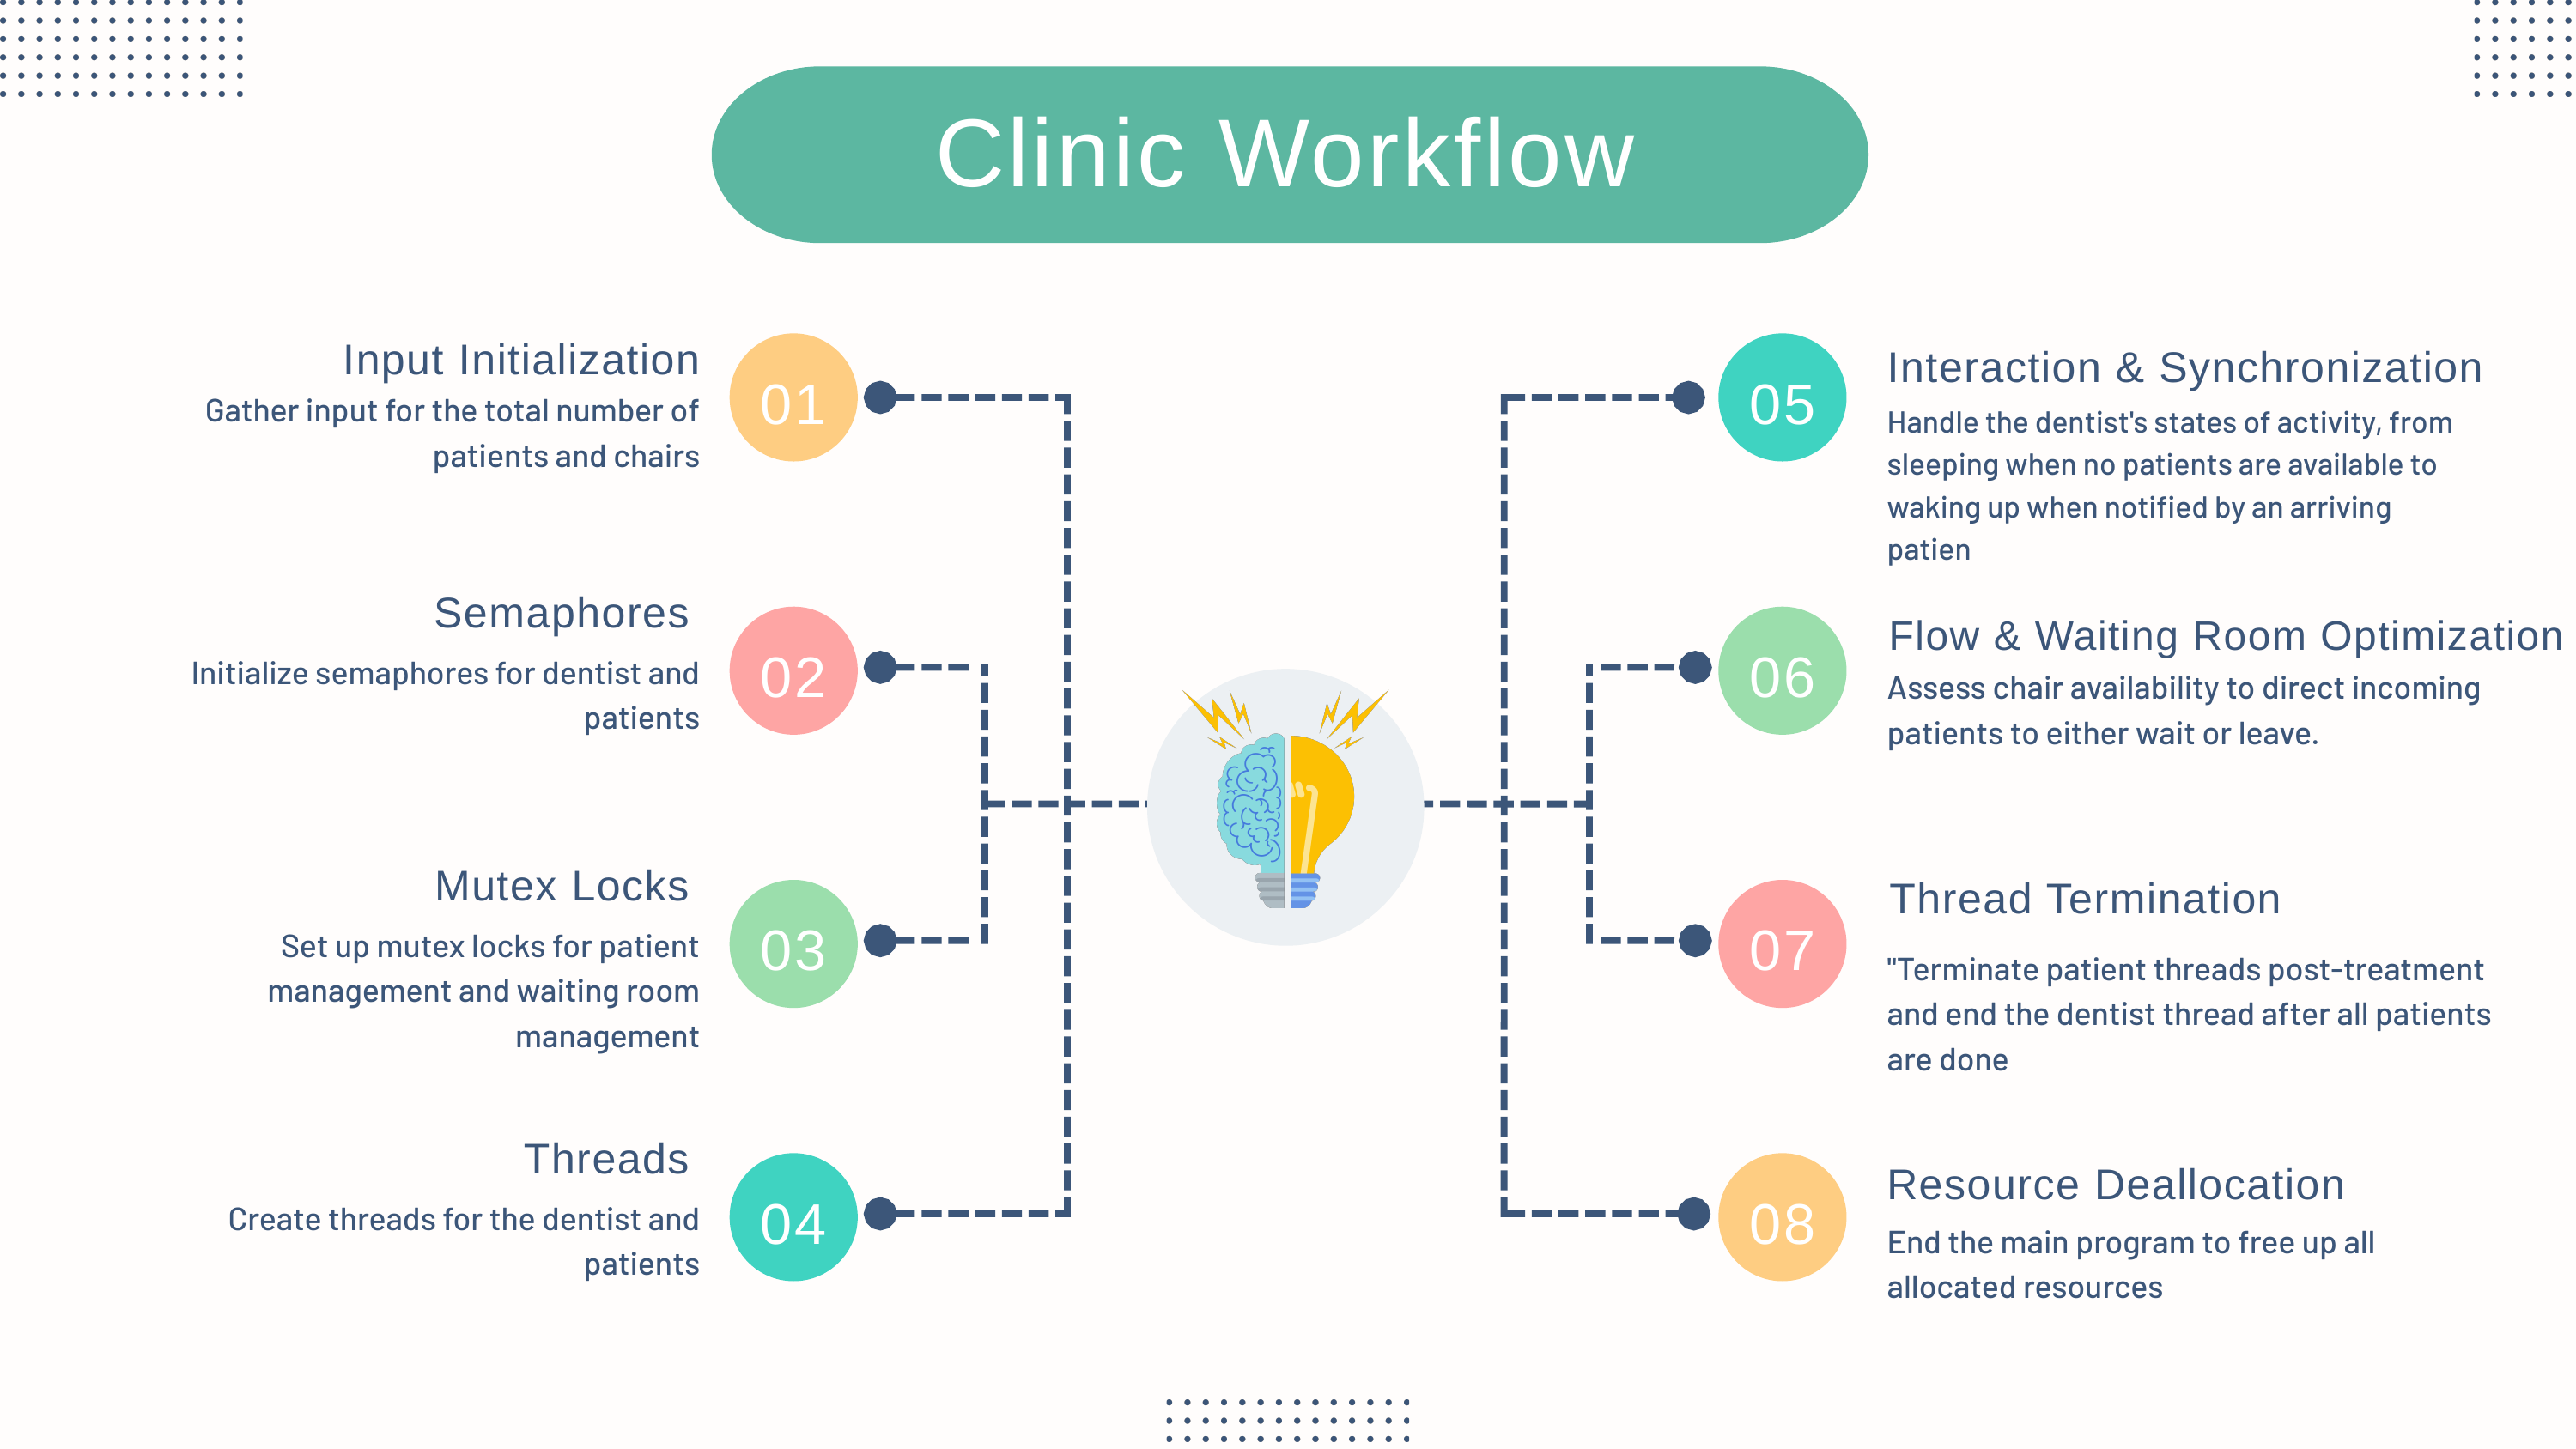

Clinic Workflow

Input Initialization

Interaction & Synchronization

01
05
Gather input for the total number of patients and chairs
Handle the dentist's states of activity, from sleeping when no patients are available to waking up when notified by an arriving patien

Semaphores
 Flow & Waiting Room Optimization

02
06
Initialize semaphores for dentist and patients
Assess chair availability to direct incoming patients to either wait or leave.

Mutex Locks
Thread Termination

03
07
Set up mutex locks for patient management and waiting room management

"Terminate patient threads post-treatment and end the dentist thread after all patients are done
Threads
Resource Deallocation

04
08
Create threads for the dentist and patients

End the main program to free up all allocated resources